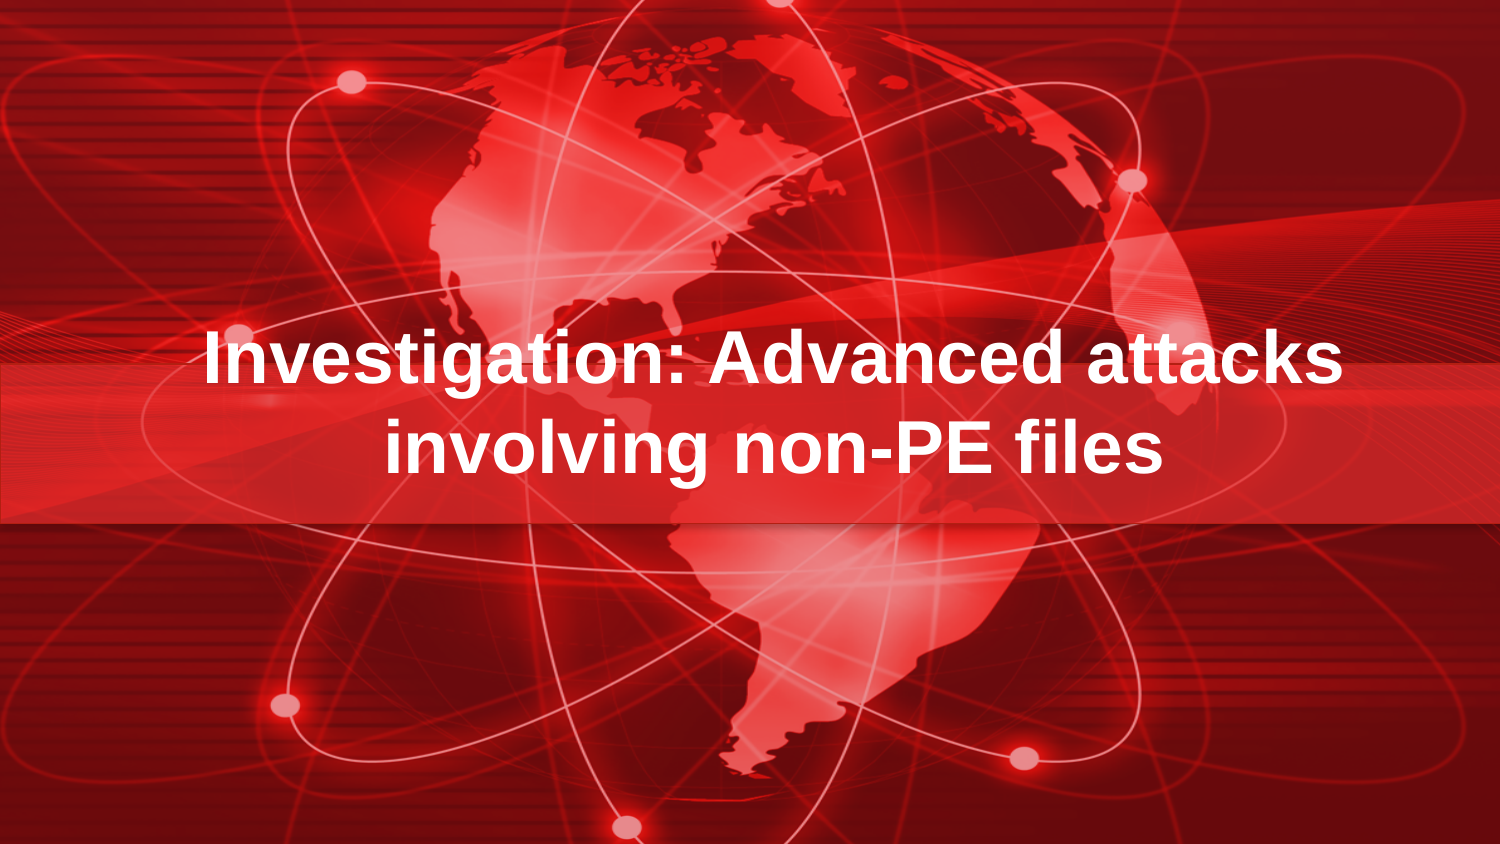

# Investigation: Advanced attacks involving non-PE files